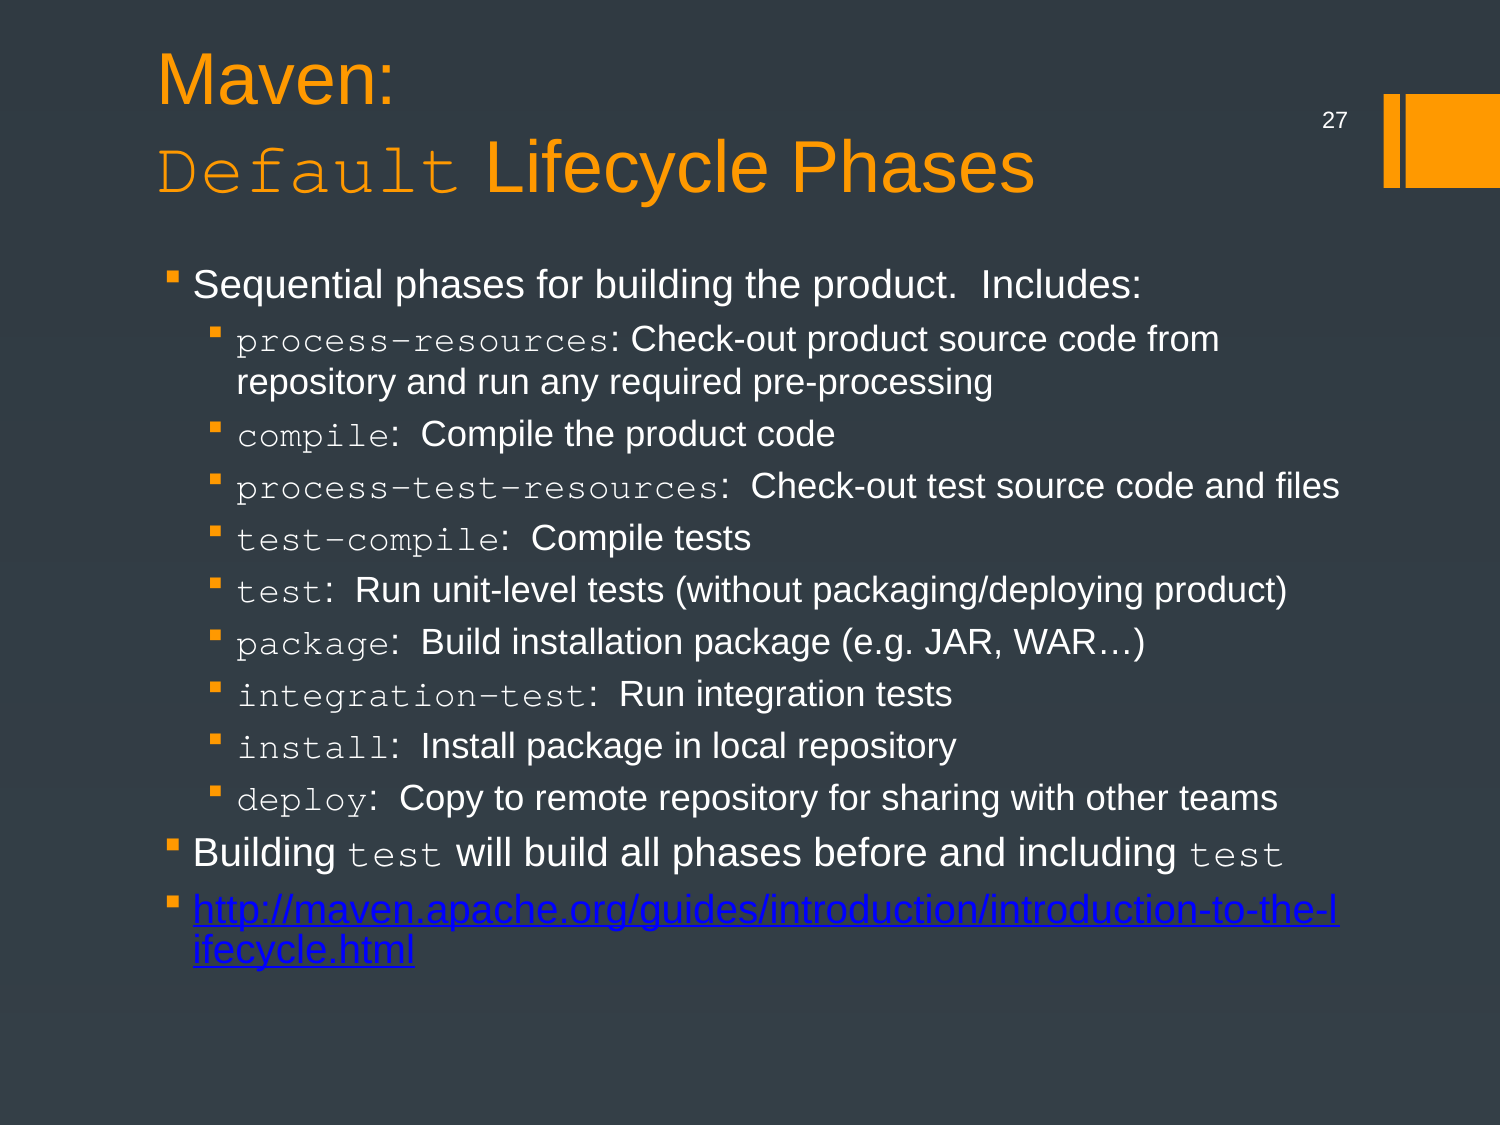

# Maven:
Default Lifecycle Phases
27
Sequential phases for building the product.  Includes:
process-resources: Check-out product source code from repository and run any required pre-processing
compile:  Compile the product code
process-test-resources:  Check-out test source code and files
test-compile:  Compile tests
test:  Run unit-level tests (without packaging/deploying product)
package:  Build installation package (e.g. JAR, WAR…)
integration-test:  Run integration tests
install:  Install package in local repository
deploy:  Copy to remote repository for sharing with other teams
Building test will build all phases before and including test
http://maven.apache.org/guides/introduction/introduction-to-the-lifecycle.html